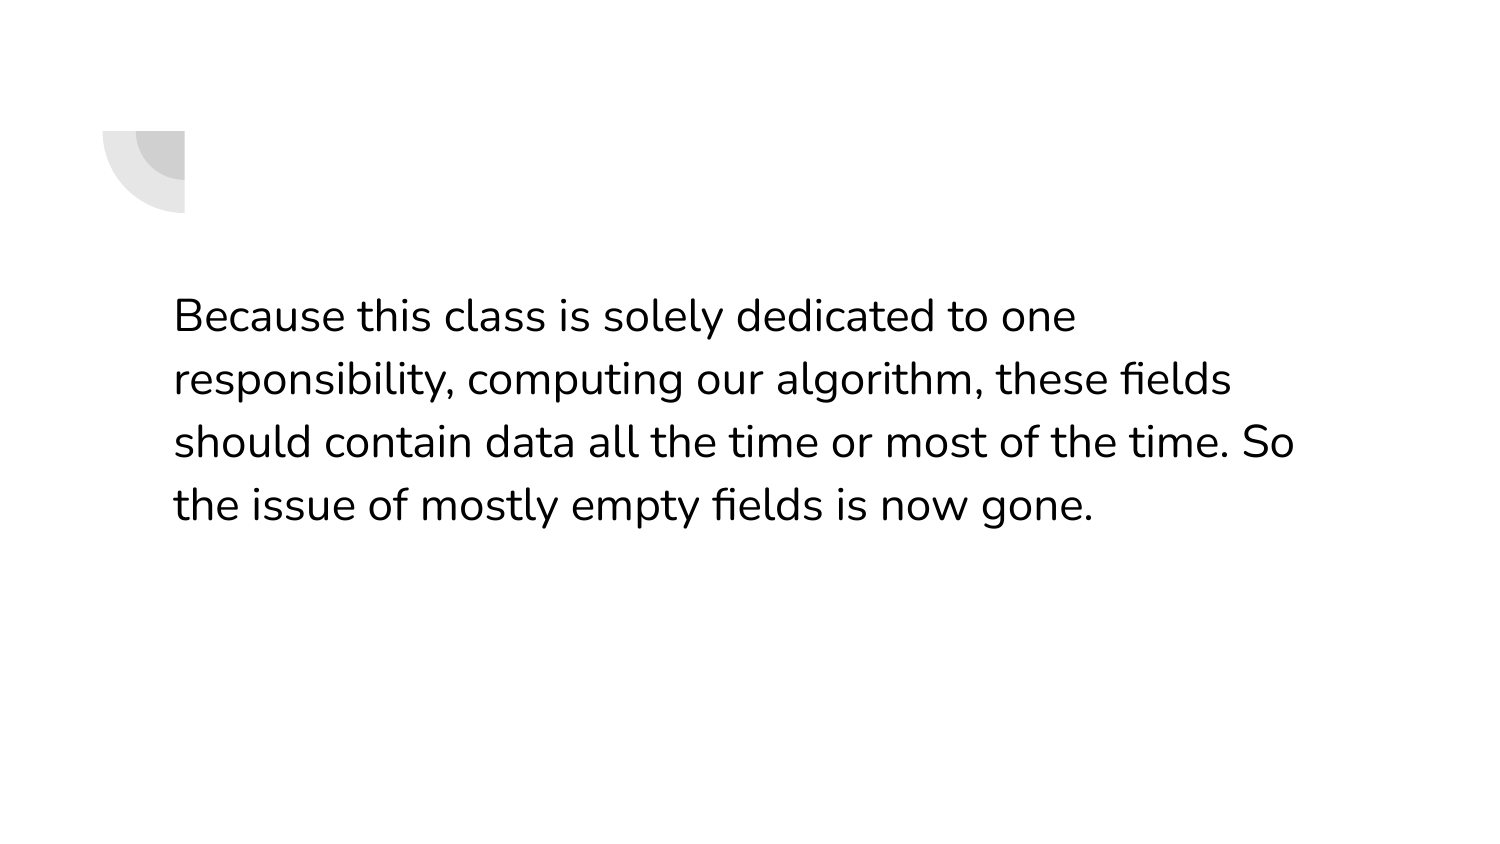

Because this class is solely dedicated to one responsibility, computing our algorithm, these fields should contain data all the time or most of the time. So the issue of mostly empty fields is now gone.